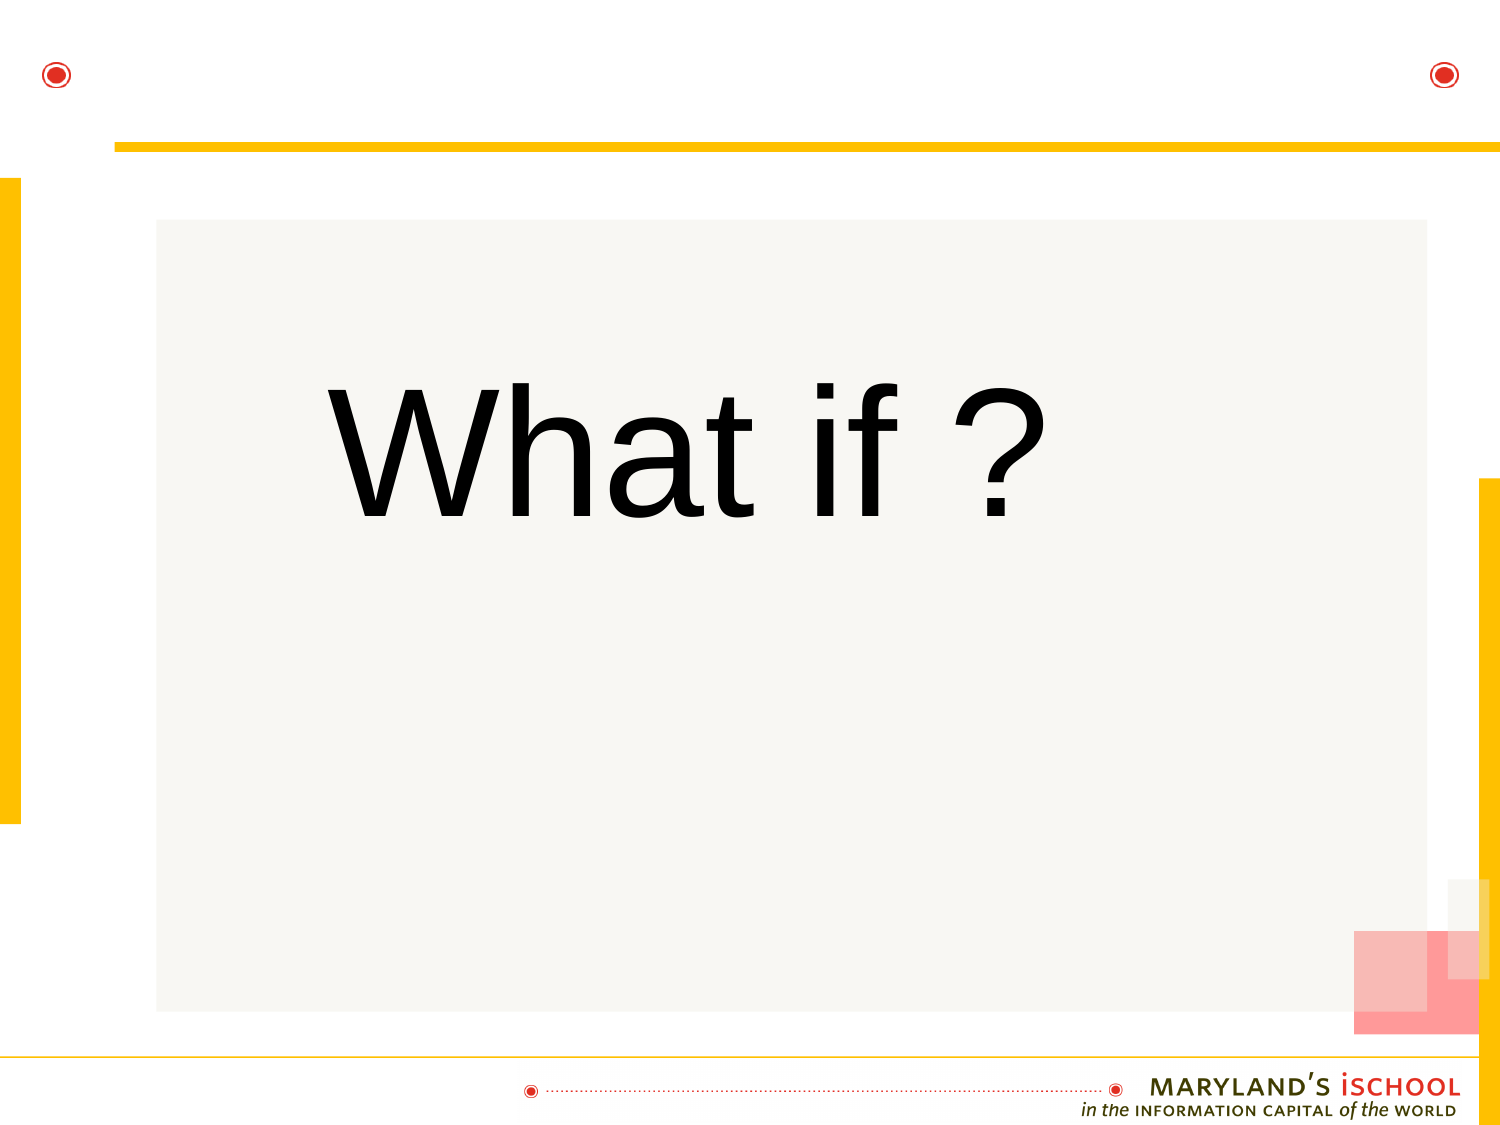

©  Trace R&D Center
What if ?